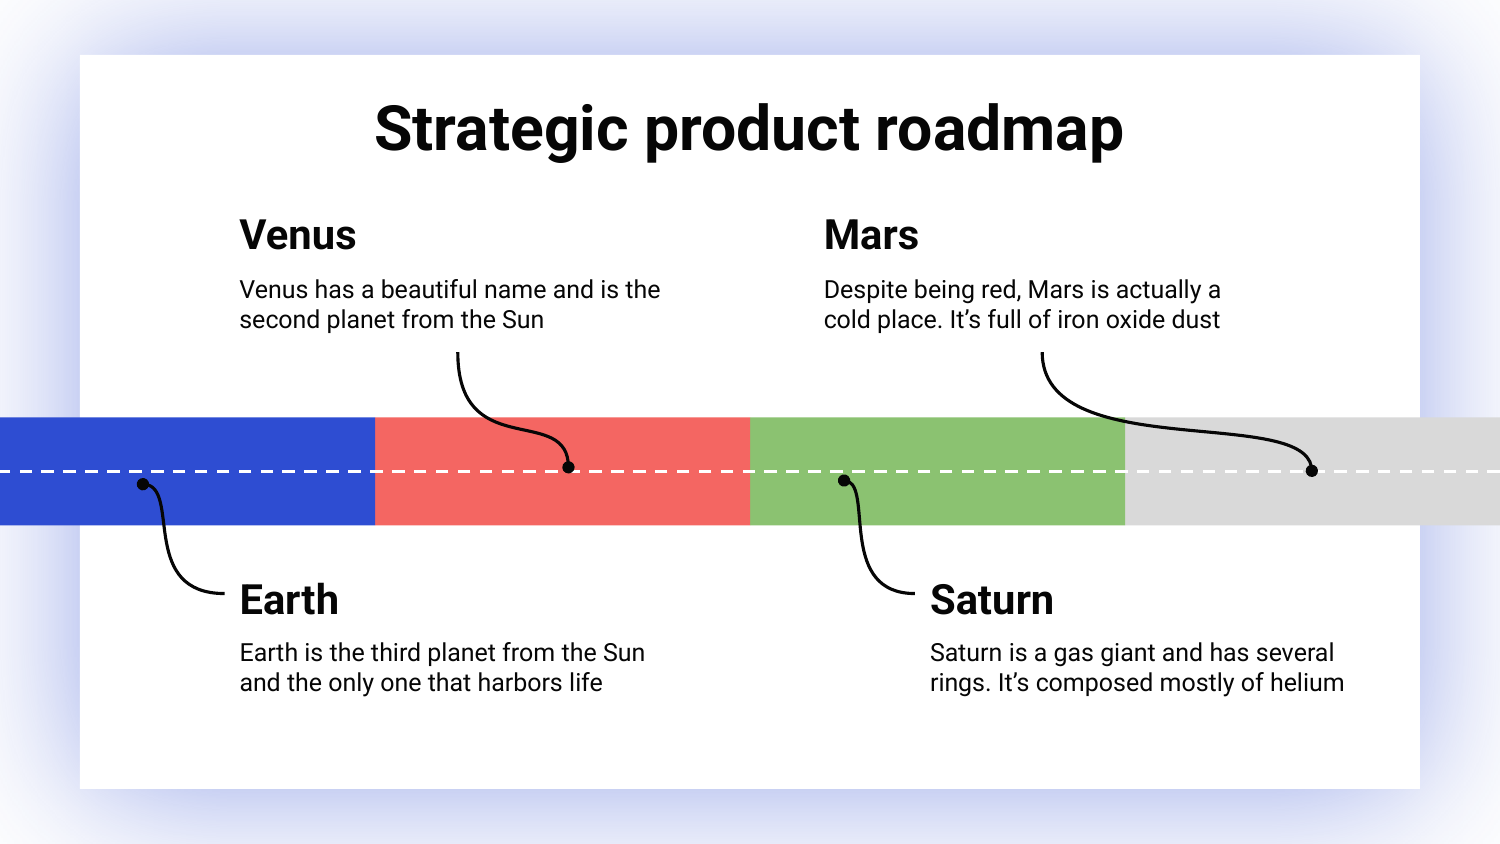

# Strategic product roadmap
Venus
Mars
Venus has a beautiful name and is the second planet from the Sun
Despite being red, Mars is actually a cold place. It’s full of iron oxide dust

Saturn
Earth
Saturn is a gas giant and has several rings. It’s composed mostly of helium
Earth is the third planet from the Sun and the only one that harbors life